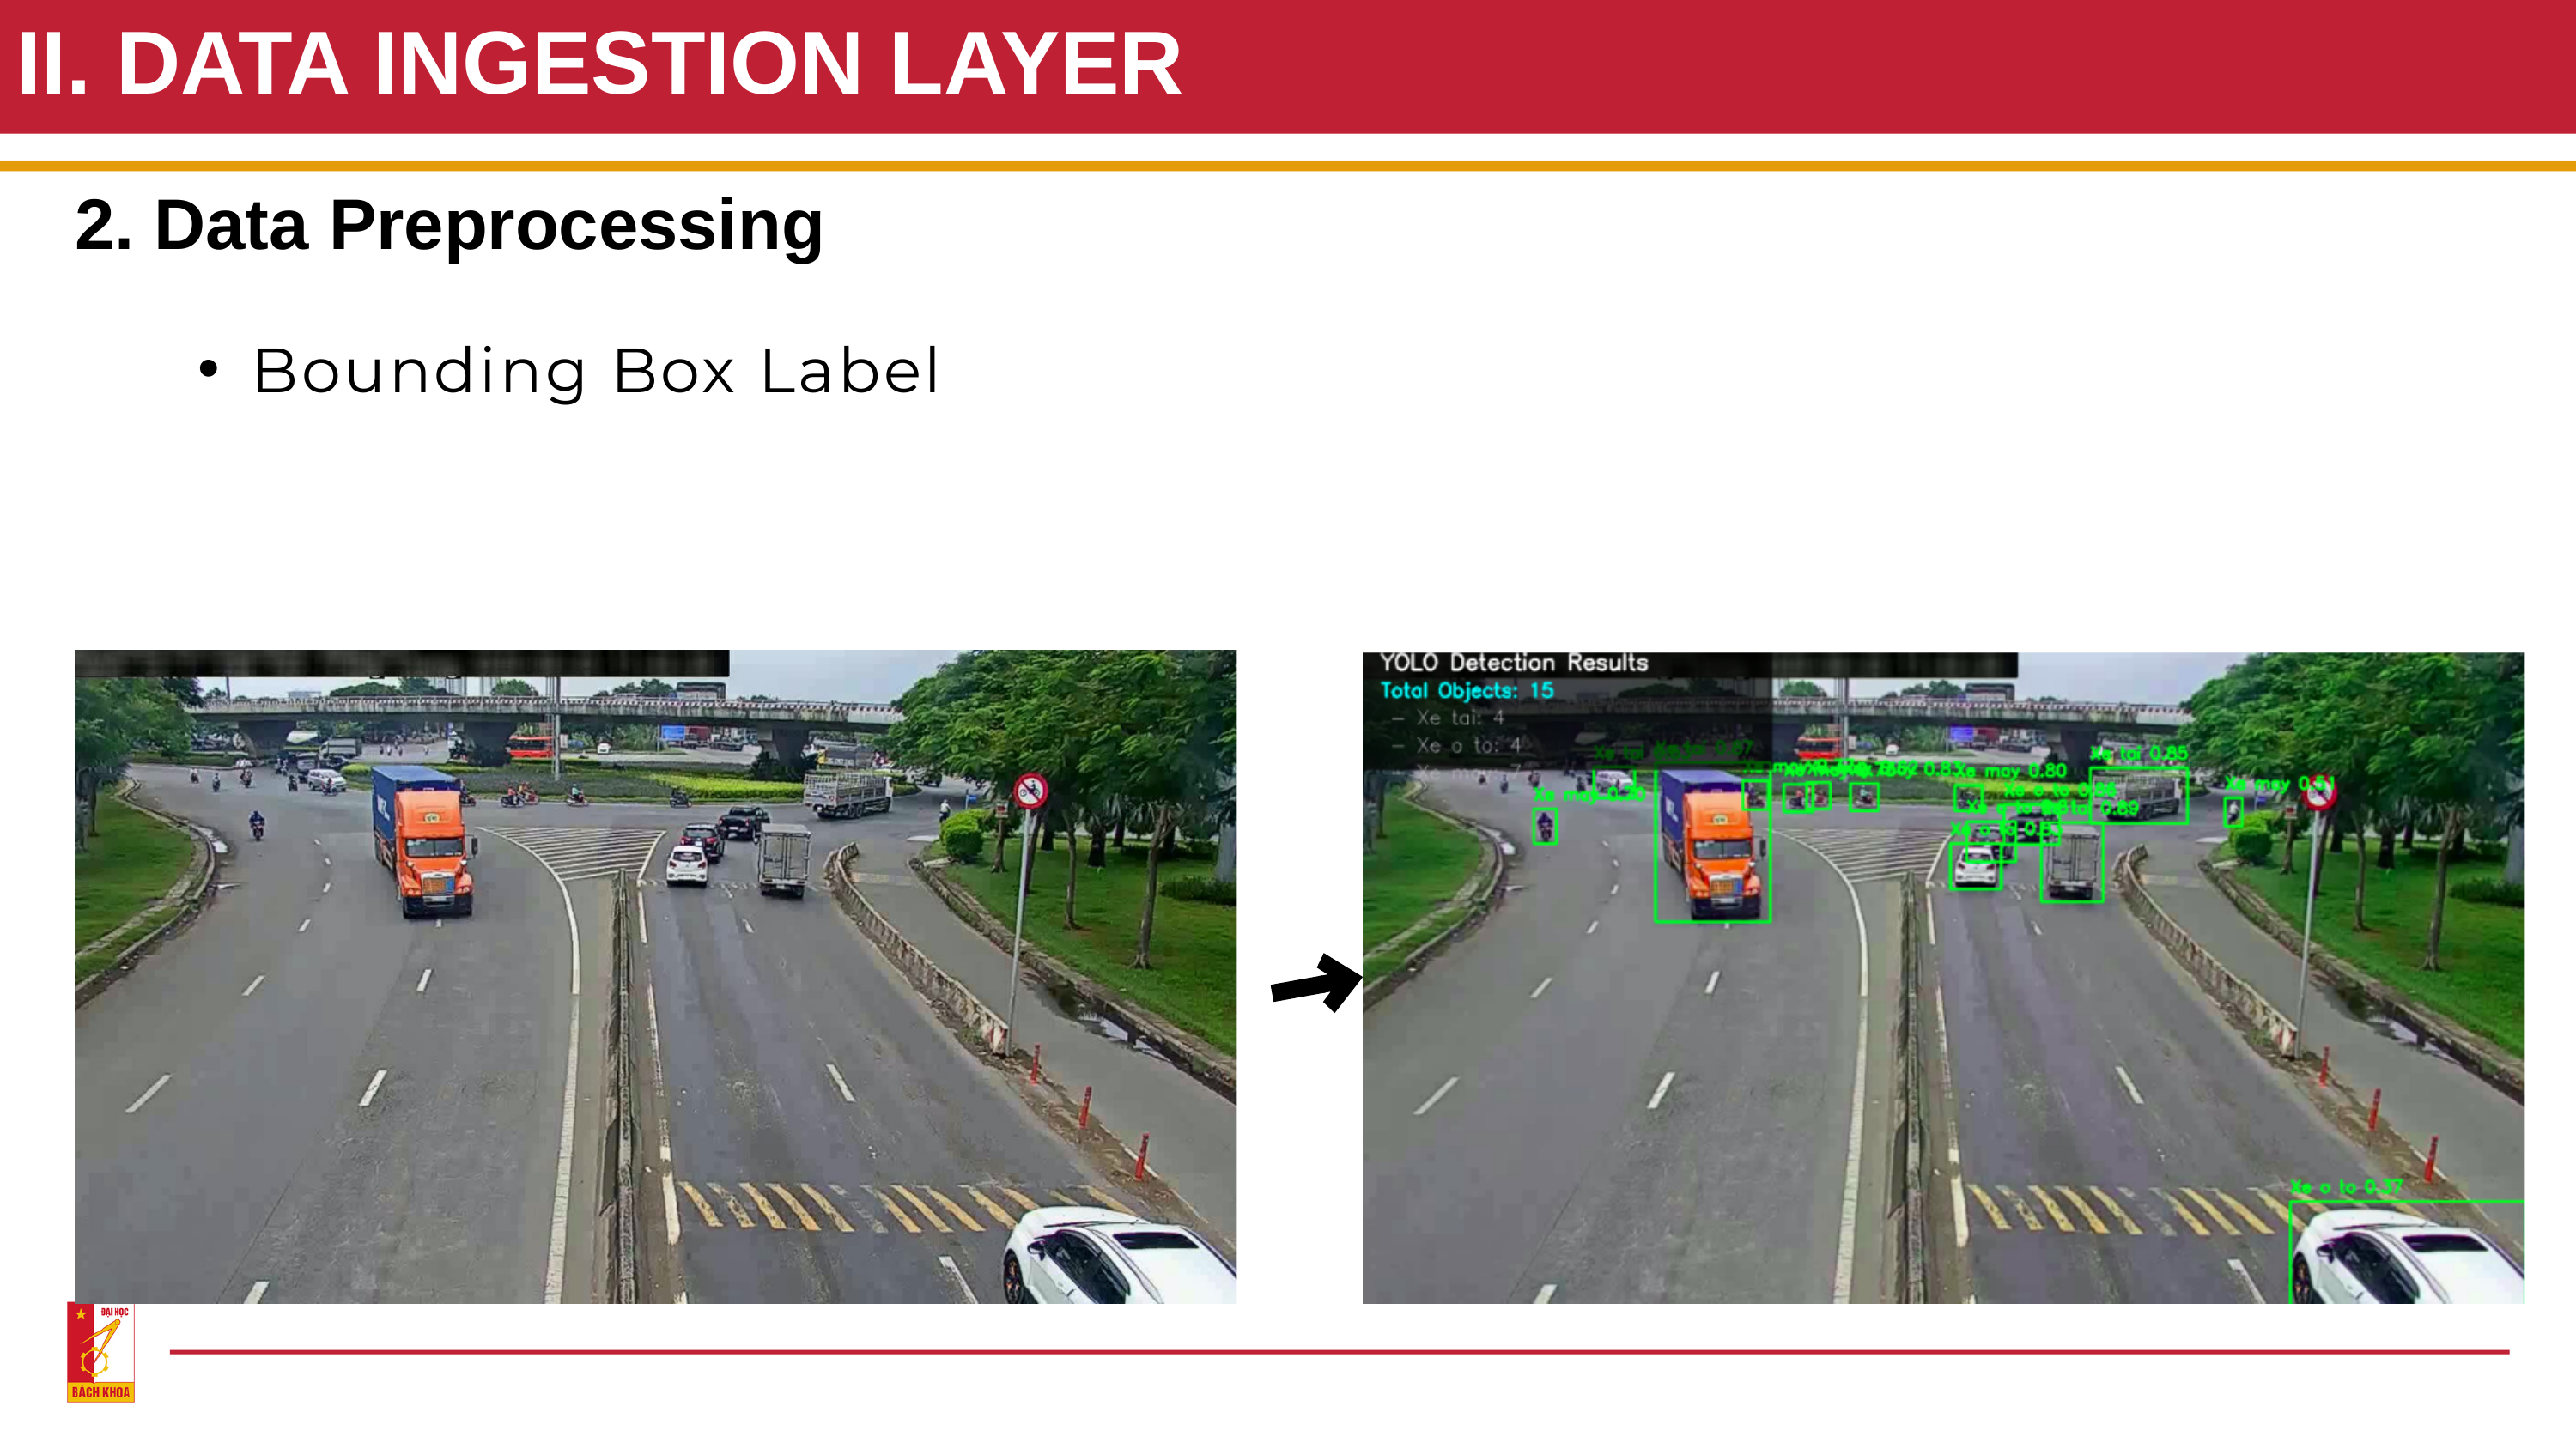

II. DATA INGESTION LAYER
2. Data Preprocessing
Bounding Box Label